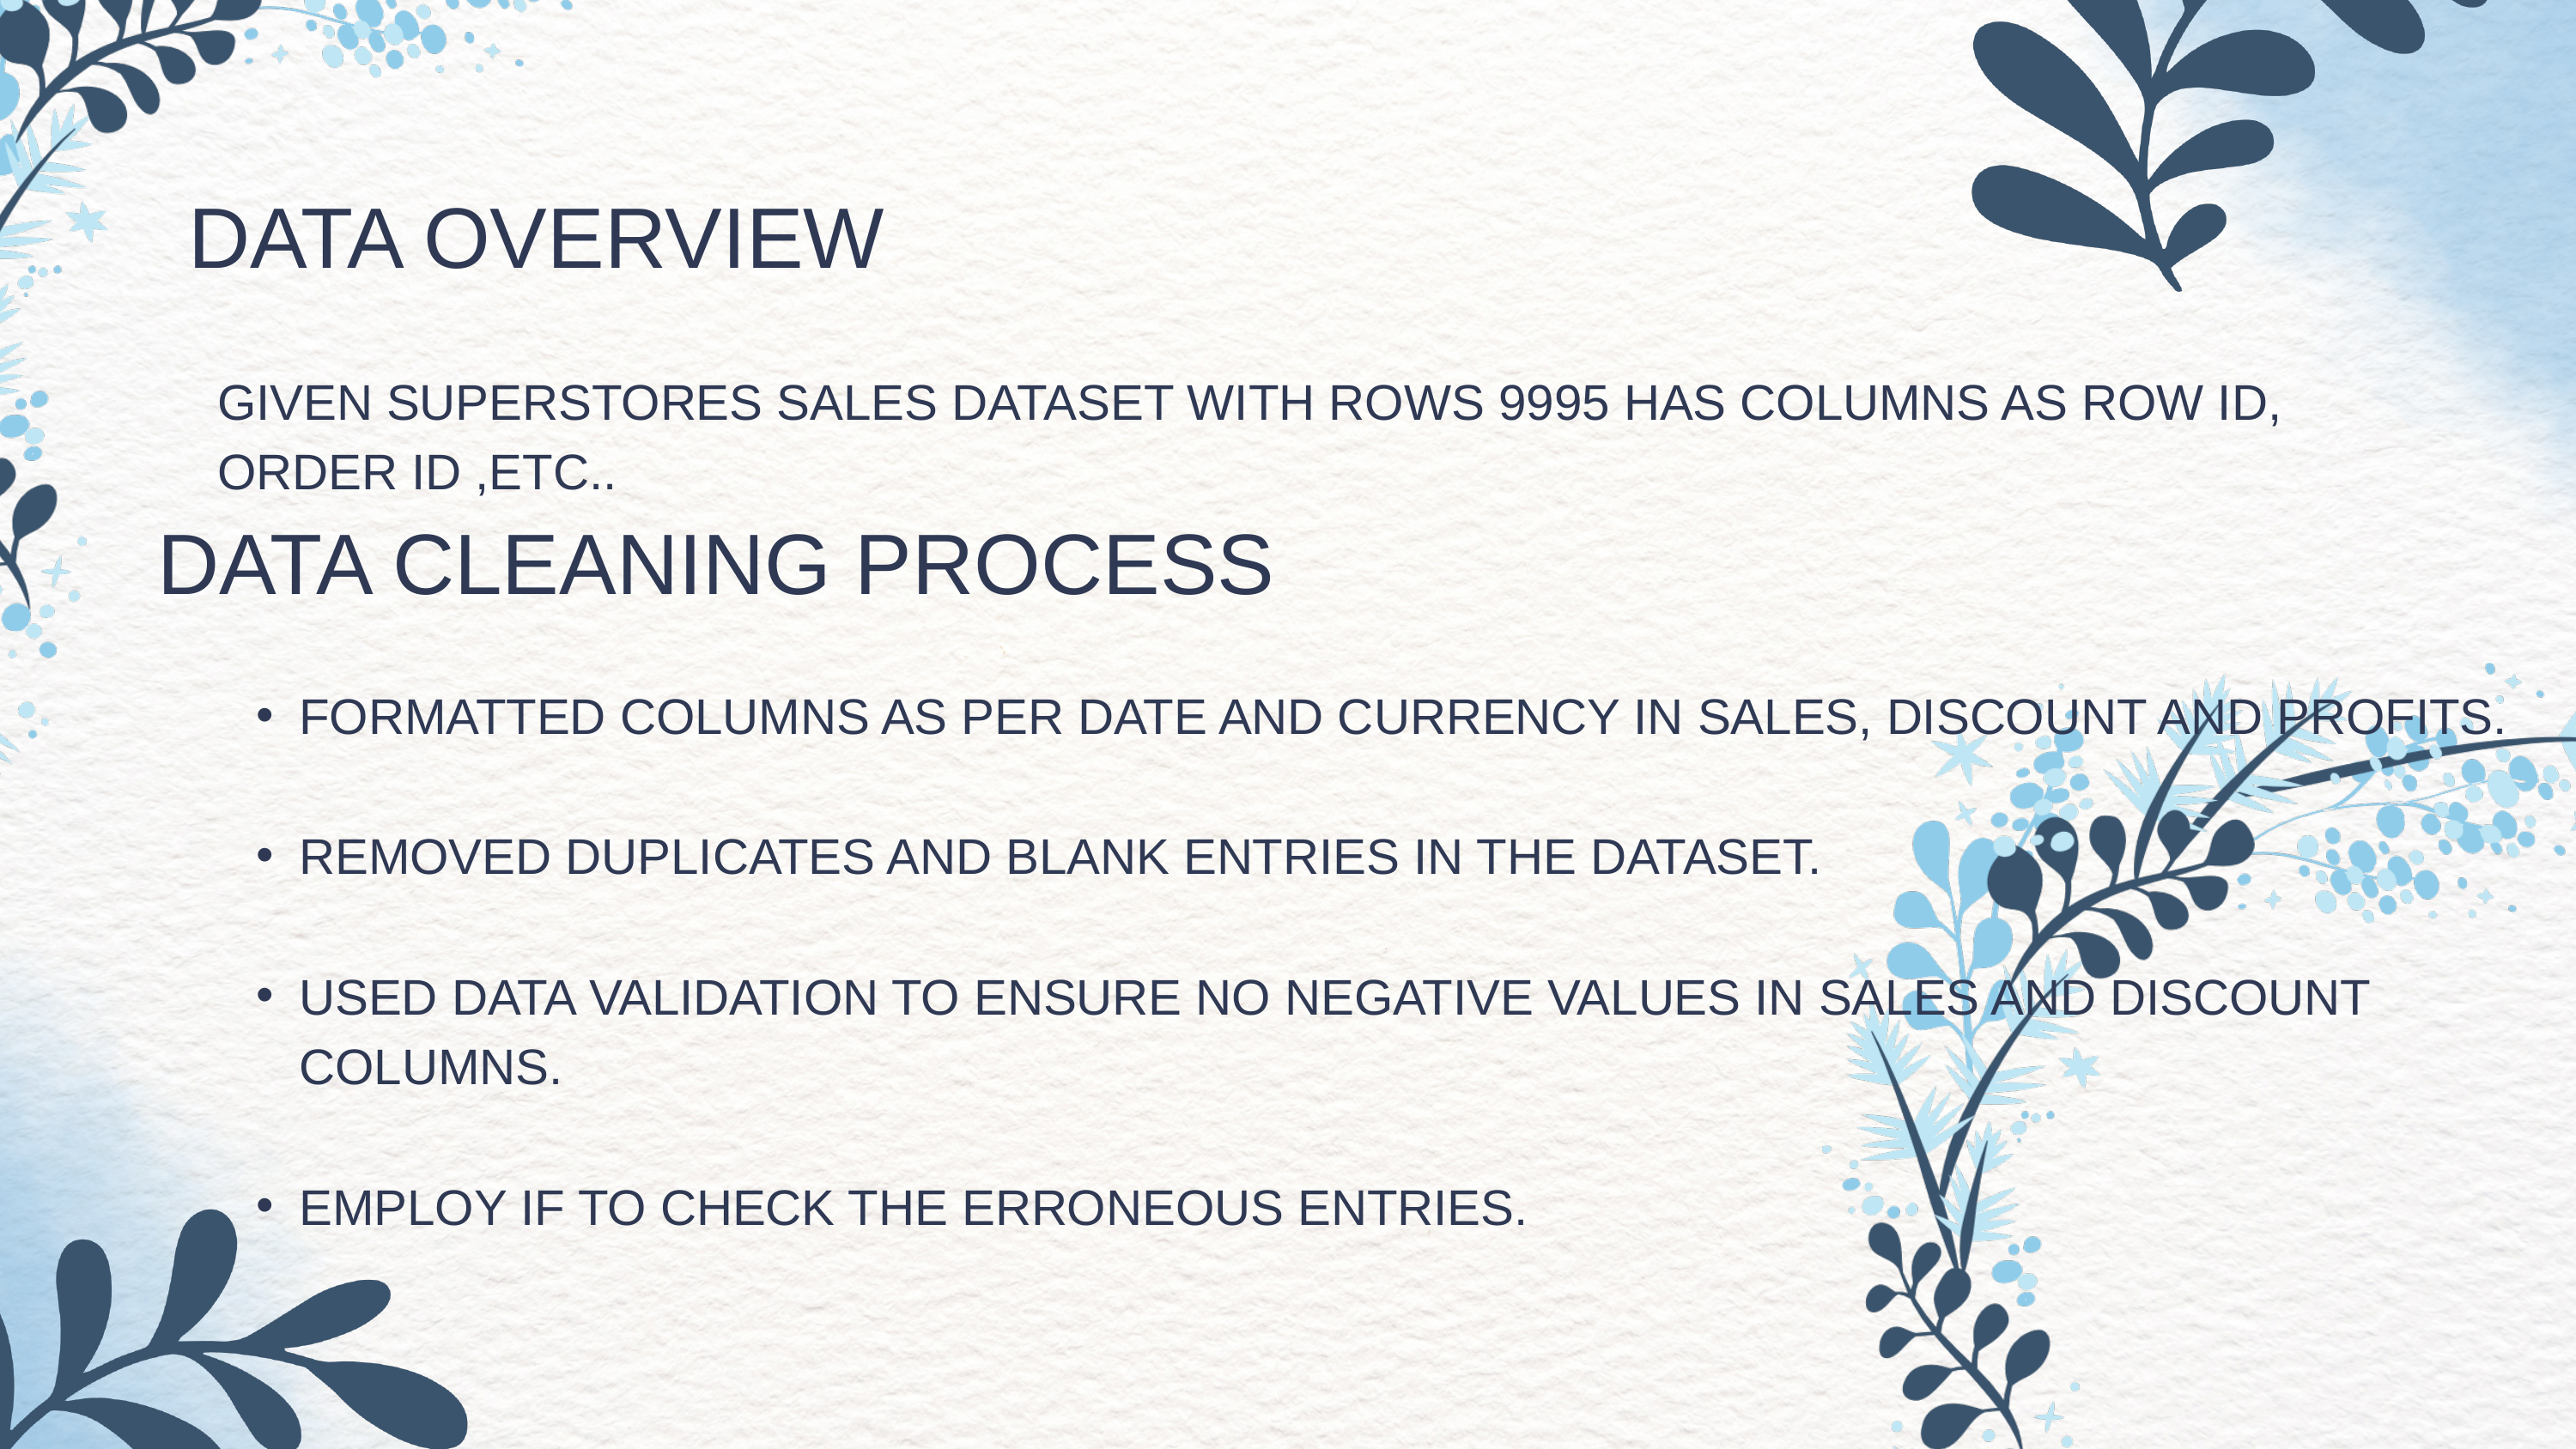

DATA OVERVIEW
GIVEN SUPERSTORES SALES DATASET WITH ROWS 9995 HAS COLUMNS AS ROW ID, ORDER ID ,ETC..

DATA CLEANING PROCESS

FORMATTED COLUMNS AS PER DATE AND CURRENCY IN SALES, DISCOUNT AND PROFITS.

REMOVED DUPLICATES AND BLANK ENTRIES IN THE DATASET.

USED DATA VALIDATION TO ENSURE NO NEGATIVE VALUES IN SALES AND DISCOUNT COLUMNS.

EMPLOY IF TO CHECK THE ERRONEOUS ENTRIES.